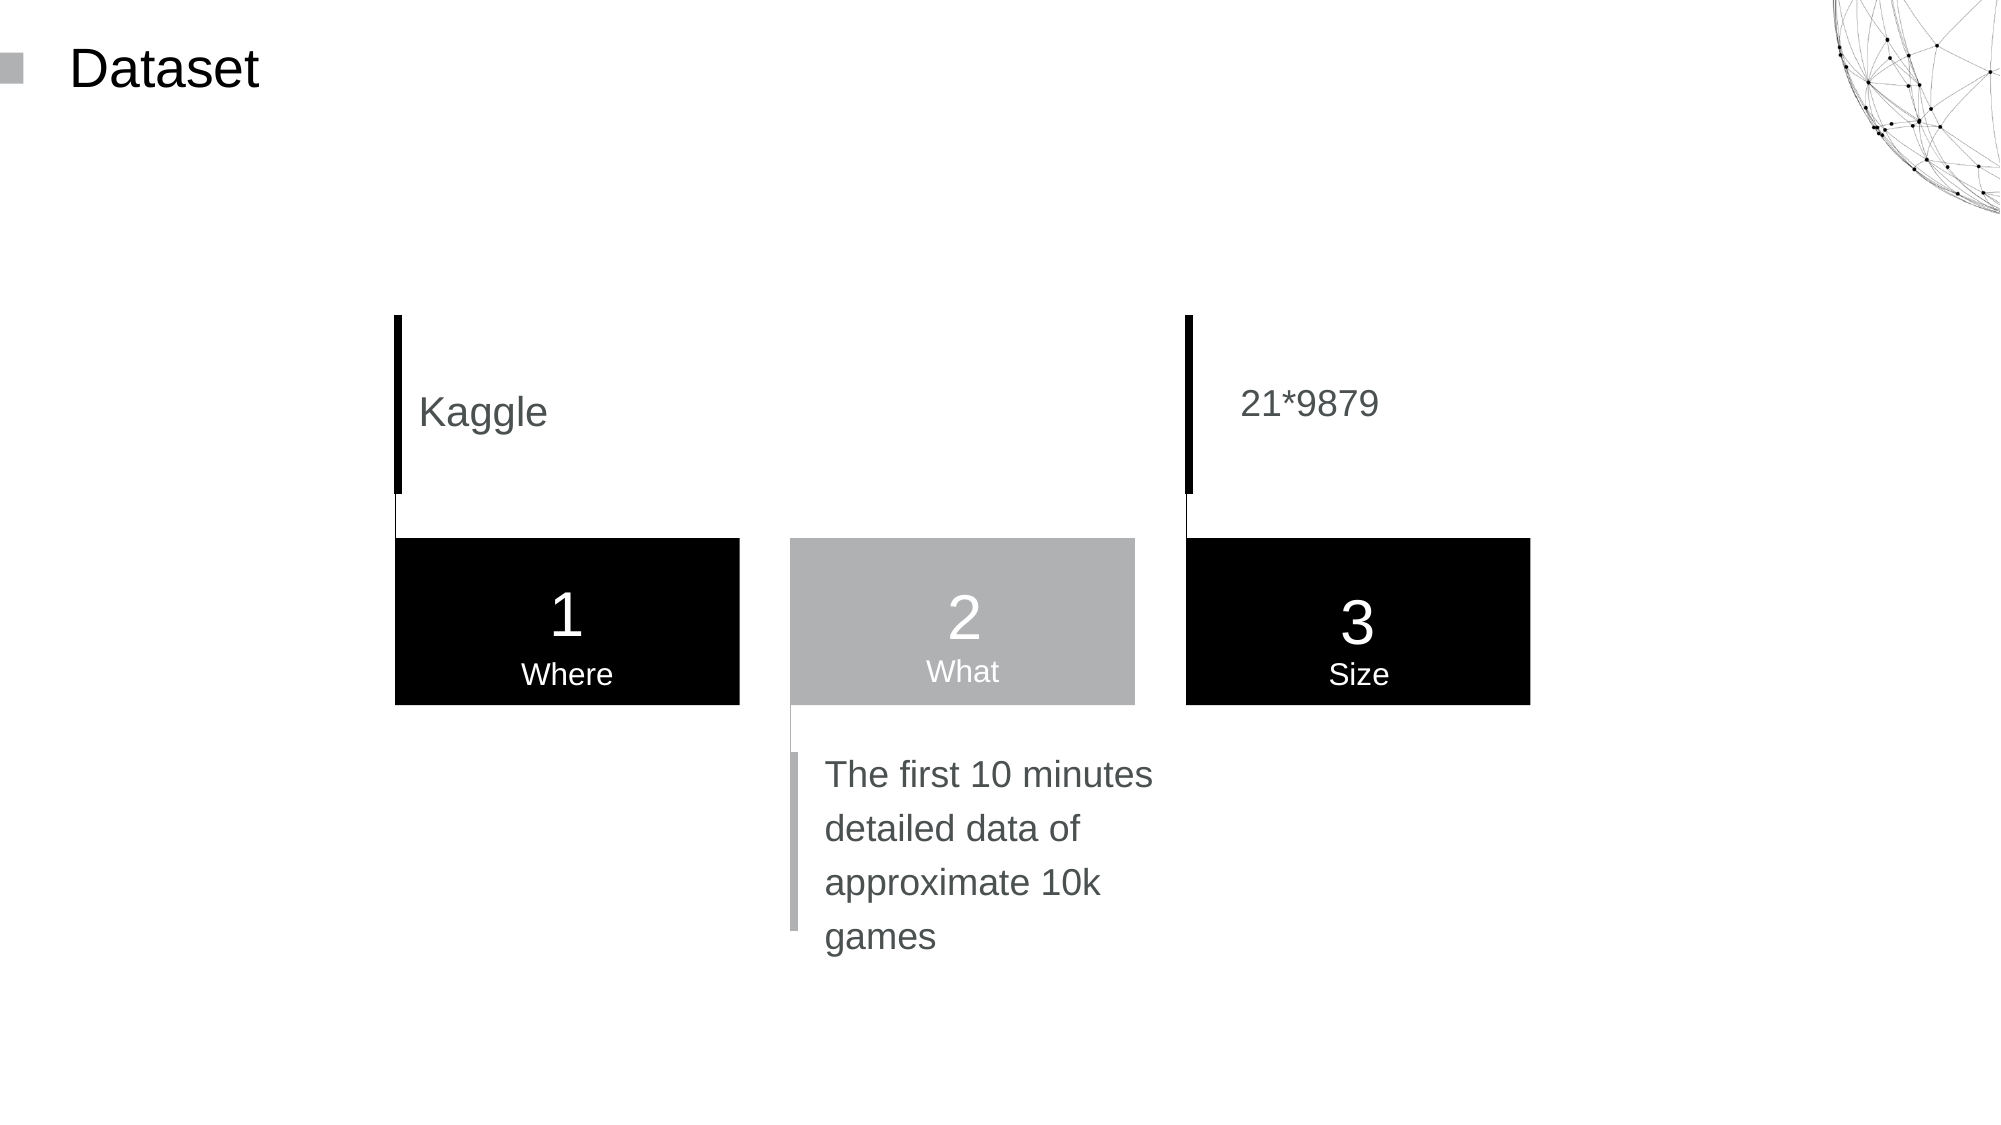

Dataset

21*9879
Kaggle

1
Where

2
What

3
Size

The first 10 minutes detailed data of approximate 10k games